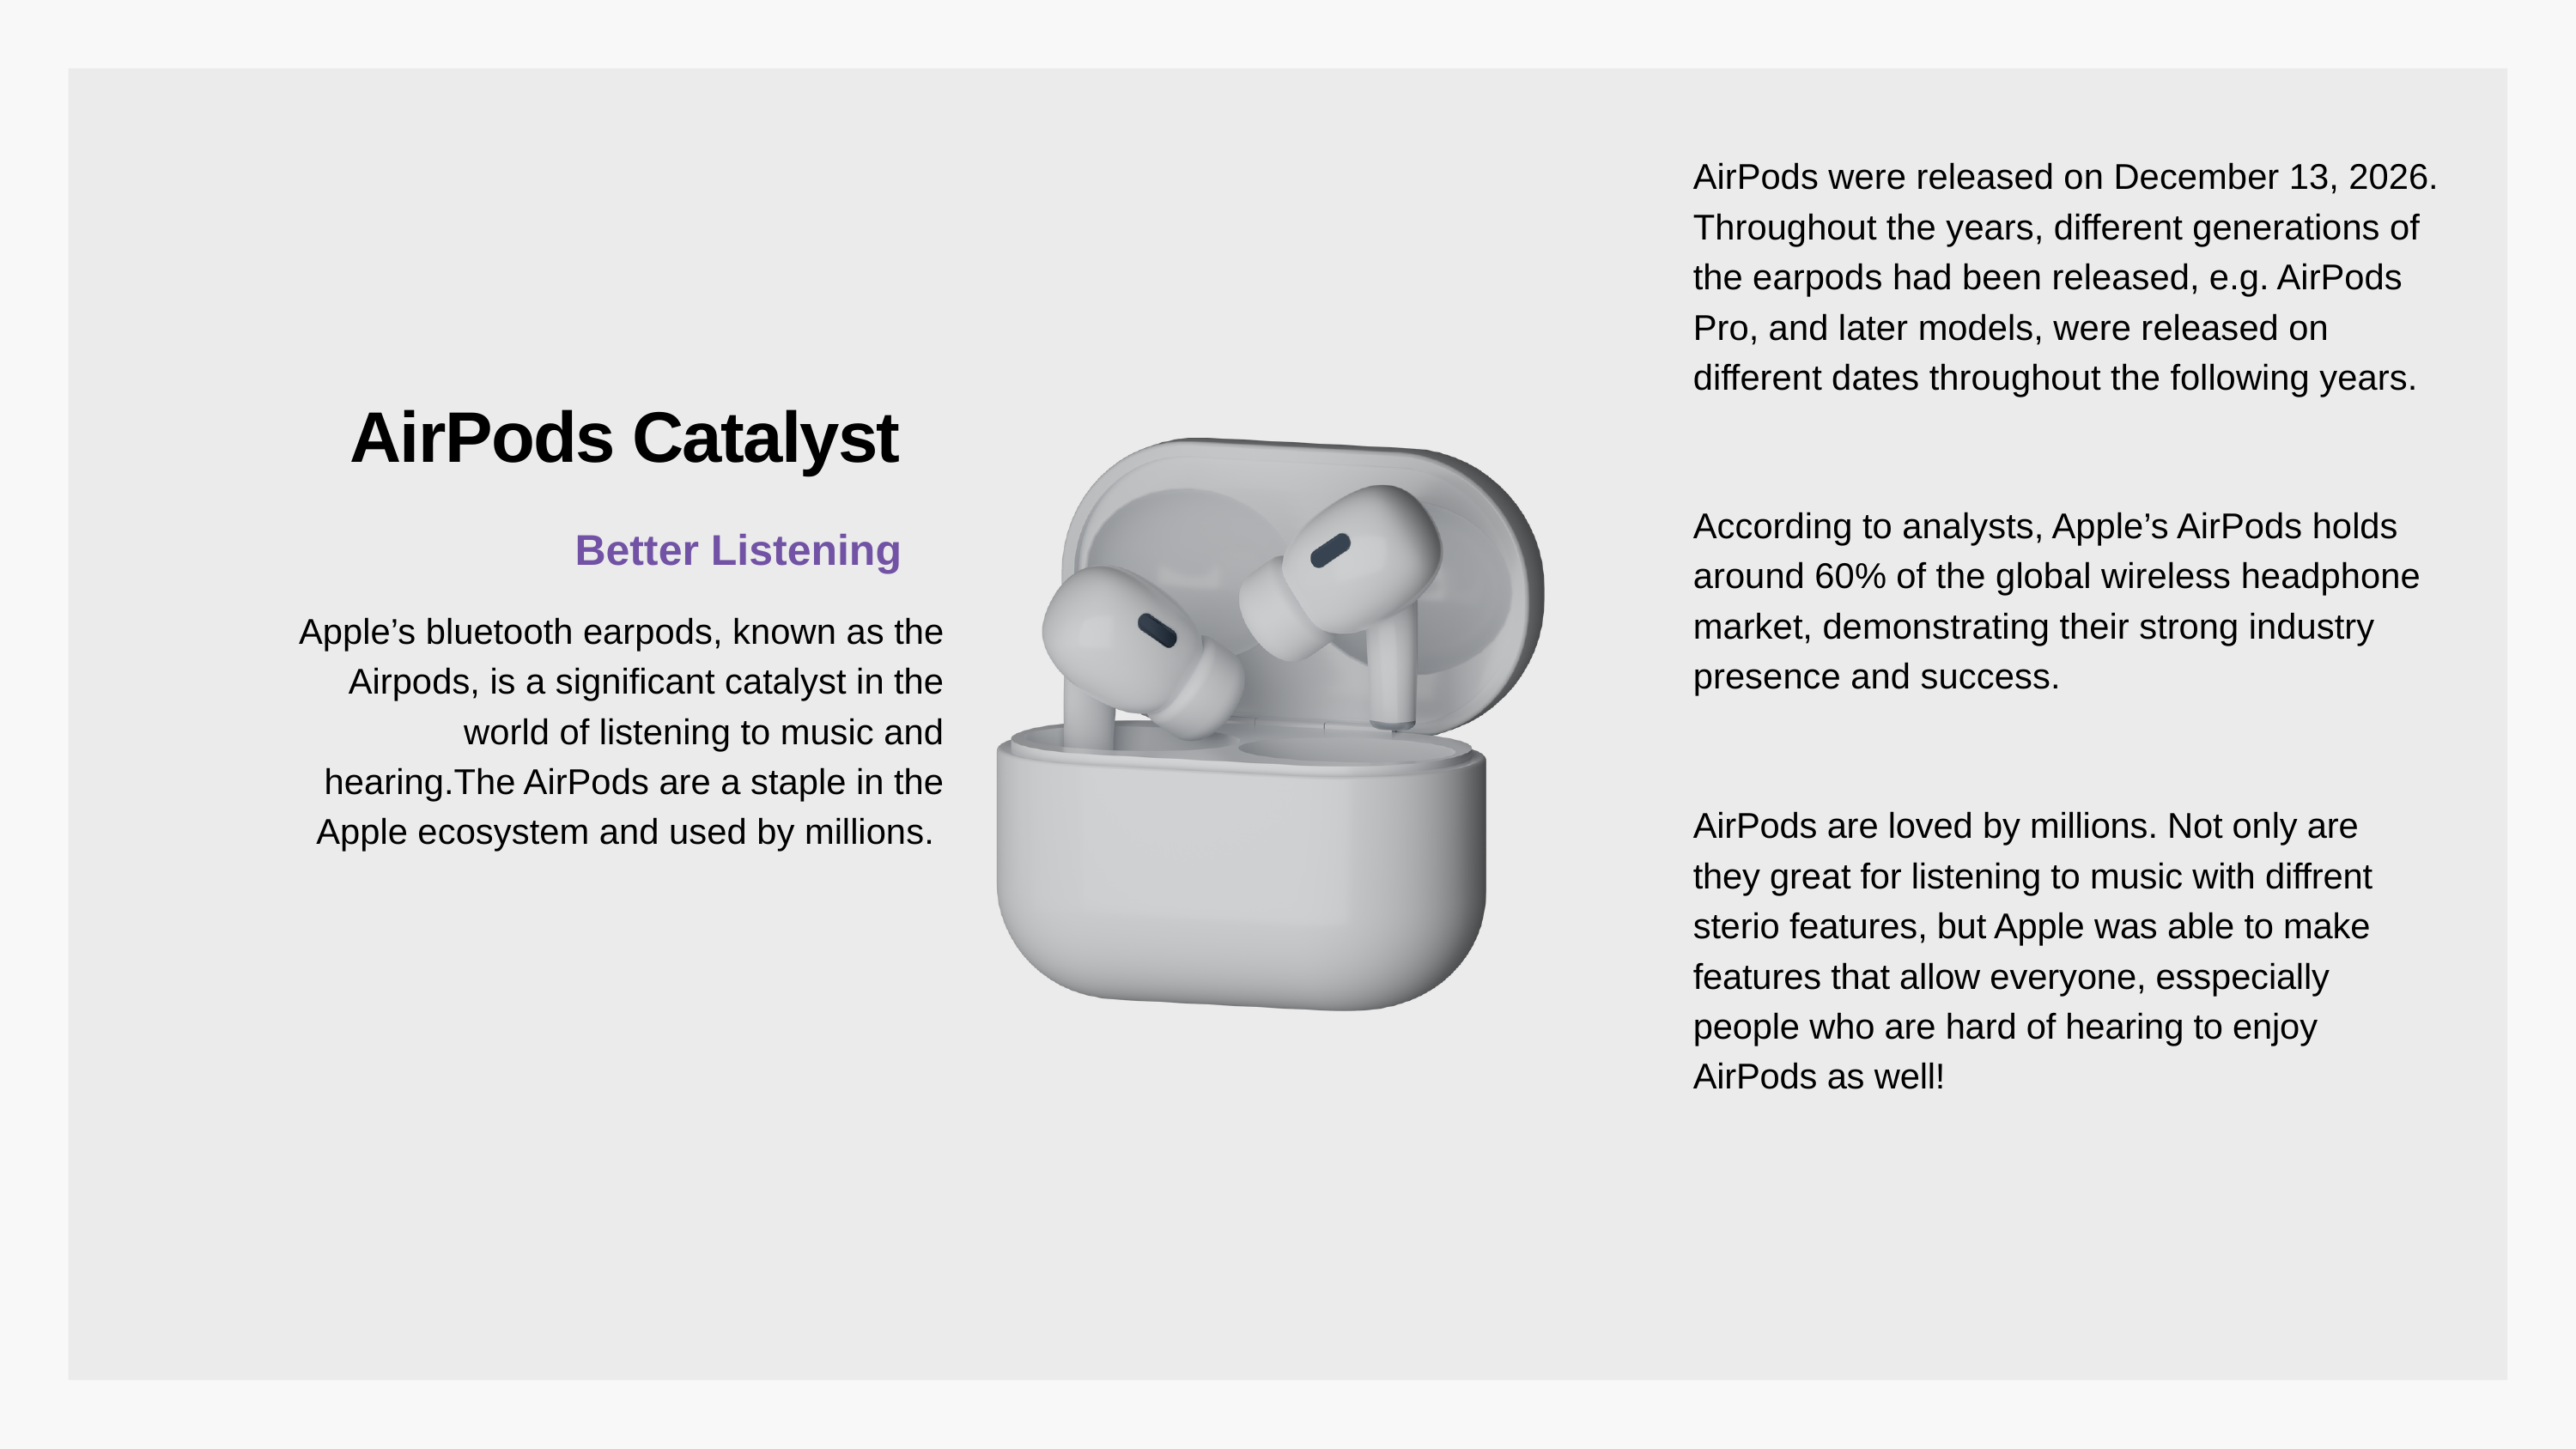

AirPods were released on December 13, 2026. Throughout the years, different generations of the earpods had been released, e.g. AirPods Pro, and later models, were released on different dates throughout the following years.

AirPods Catalyst

According to analysts, Apple’s AirPods holds around 60% of the global wireless headphone market, demonstrating their strong industry presence and success.

Better Listening
Apple’s bluetooth earpods, known as the Airpods, is a significant catalyst in the world of listening to music and hearing.The AirPods are a staple in the Apple ecosystem and used by millions.
AirPods are loved by millions. Not only are they great for listening to music with diffrent sterio features, but Apple was able to make features that allow everyone, esspecially people who are hard of hearing to enjoy AirPods as well!